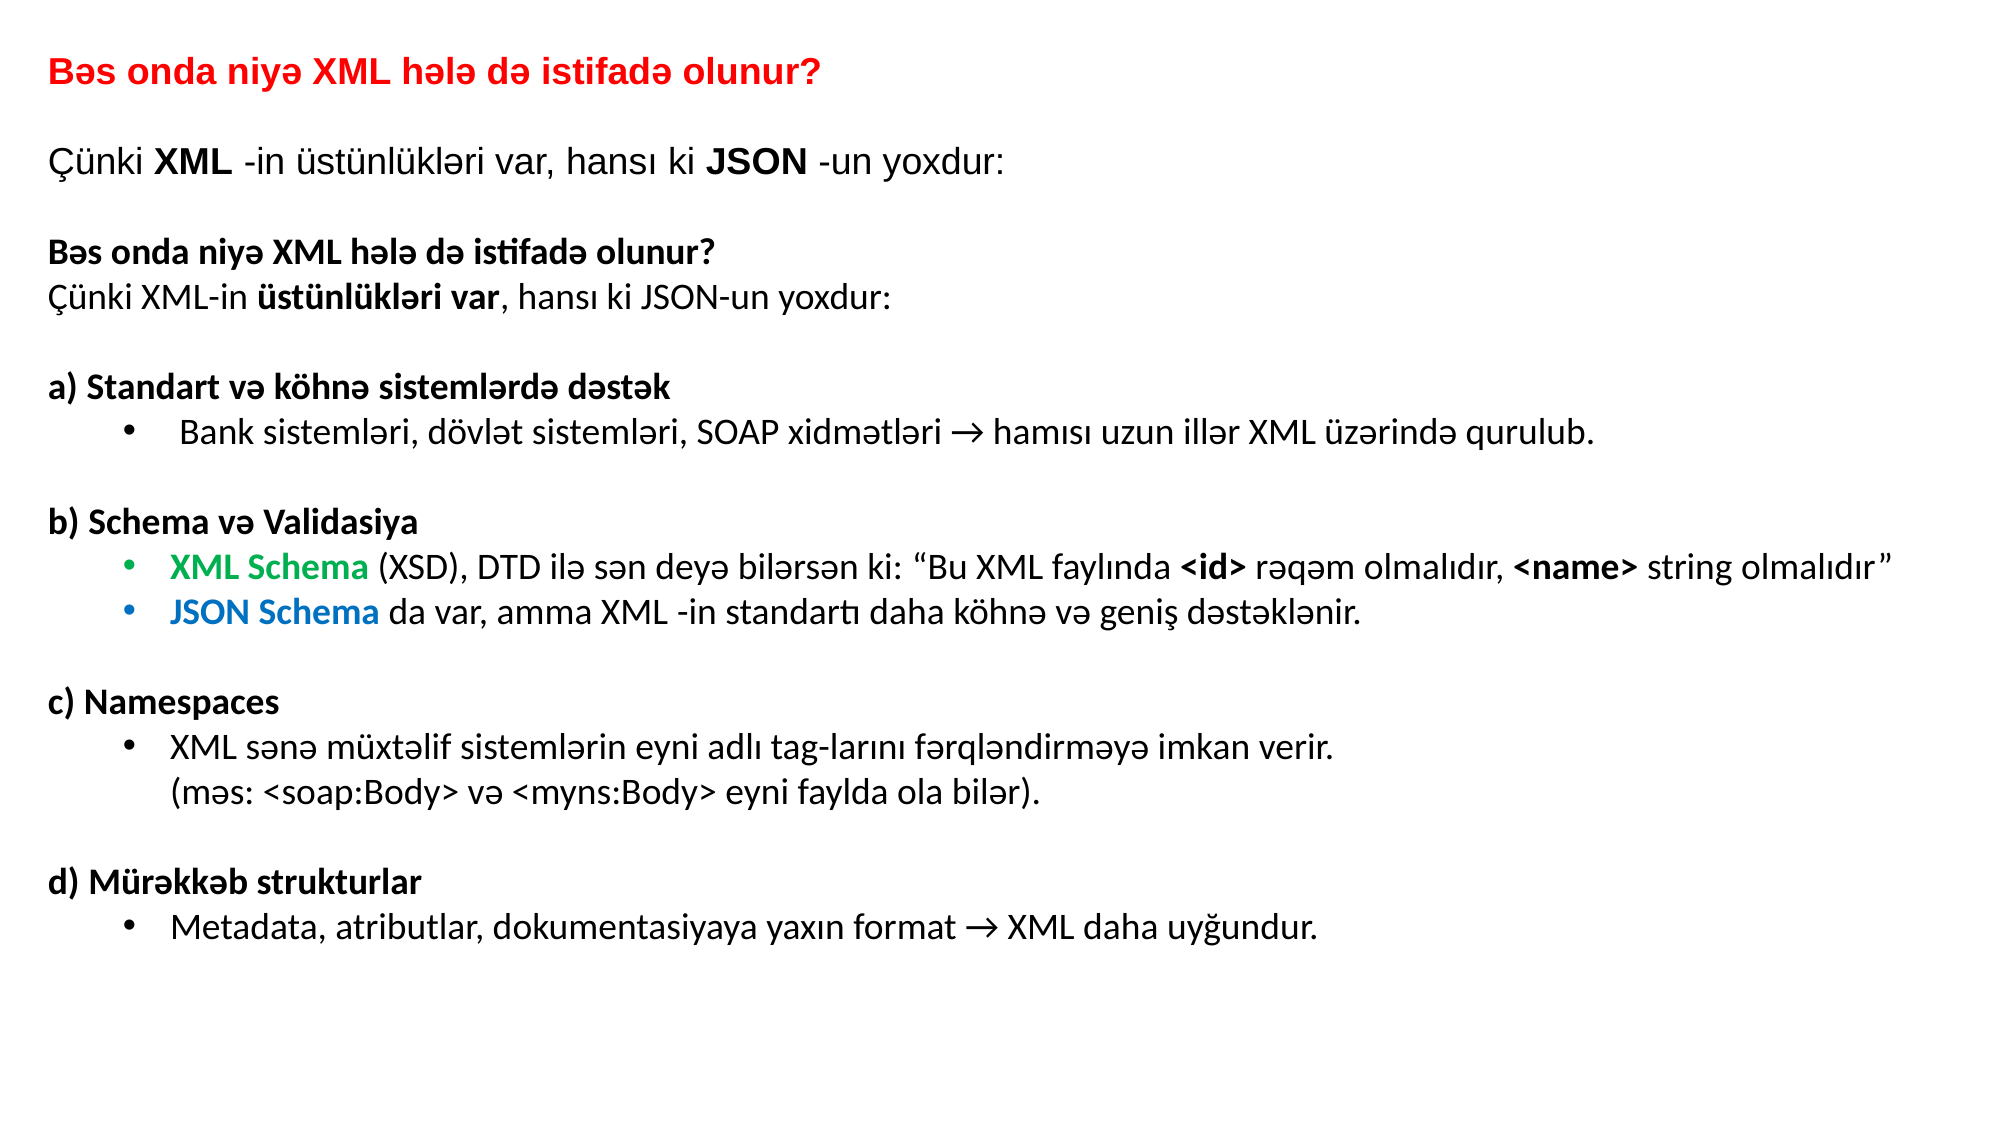

Bəs onda niyə XML hələ də istifadə olunur?

Çünki XML -in üstünlükləri var, hansı ki JSON -un yoxdur:

Bəs onda niyə XML hələ də istifadə olunur?
Çünki XML-in üstünlükləri var, hansı ki JSON-un yoxdur:

a) Standart və köhnə sistemlərdə dəstək
Bank sistemləri, dövlət sistemləri, SOAP xidmətləri → hamısı uzun illər XML üzərində qurulub.

b) Schema və Validasiya
XML Schema (XSD), DTD ilə sən deyə bilərsən ki: “Bu XML faylında <id> rəqəm olmalıdır, <name> string olmalıdır”
JSON Schema da var, amma XML -in standartı daha köhnə və geniş dəstəklənir.

c) Namespaces
XML sənə müxtəlif sistemlərin eyni adlı tag-larını fərqləndirməyə imkan verir.
(məs: <soap:Body> və <myns:Body> eyni faylda ola bilər).

d) Mürəkkəb strukturlar
Metadata, atributlar, dokumentasiyaya yaxın format → XML daha uyğundur.